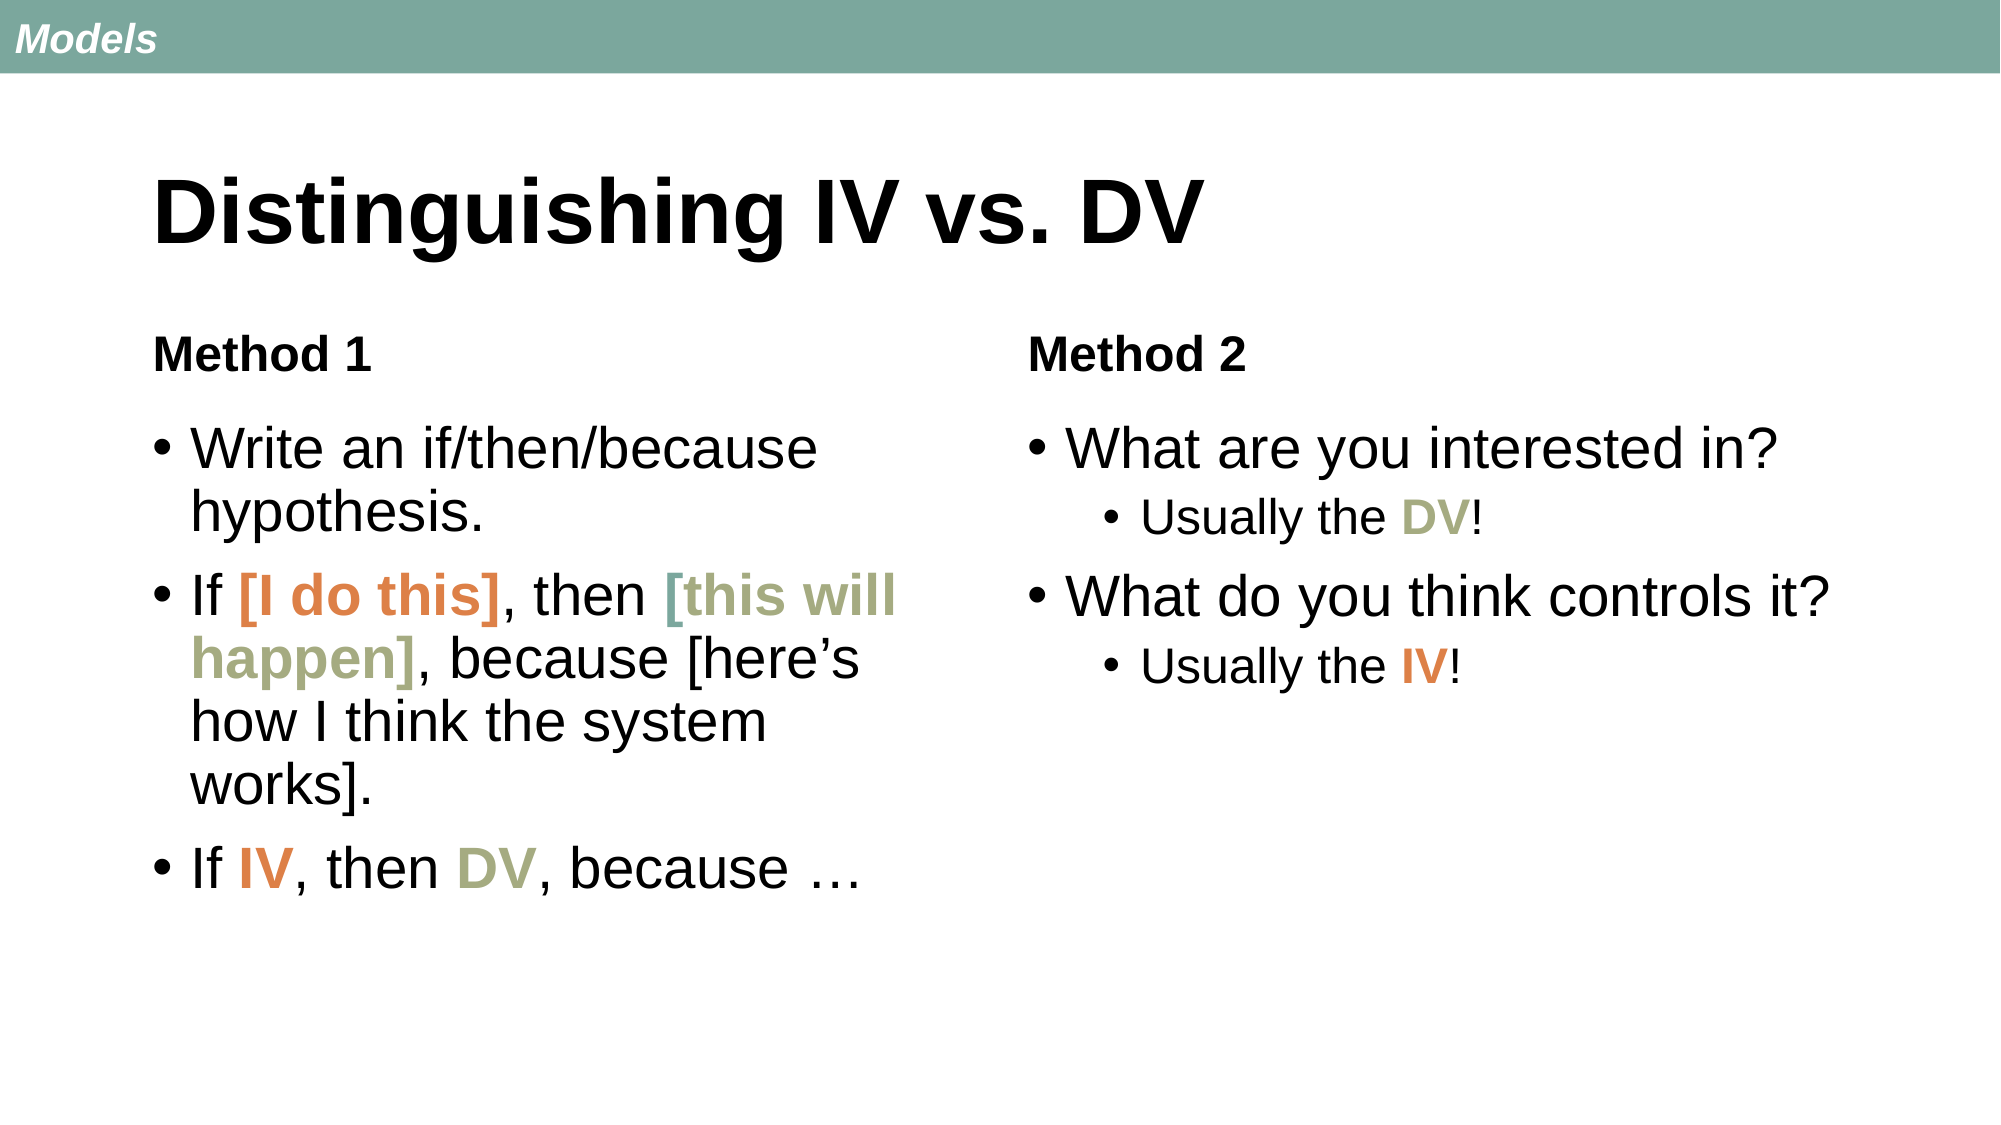

Models
# Distinguishing IV vs. DV
Method 1
Method 2
Write an if/then/because hypothesis.
If [I do this], then [this will happen], because [here’s how I think the system works].
If IV, then DV, because …
What are you interested in?
Usually the DV!
What do you think controls it?
Usually the IV!